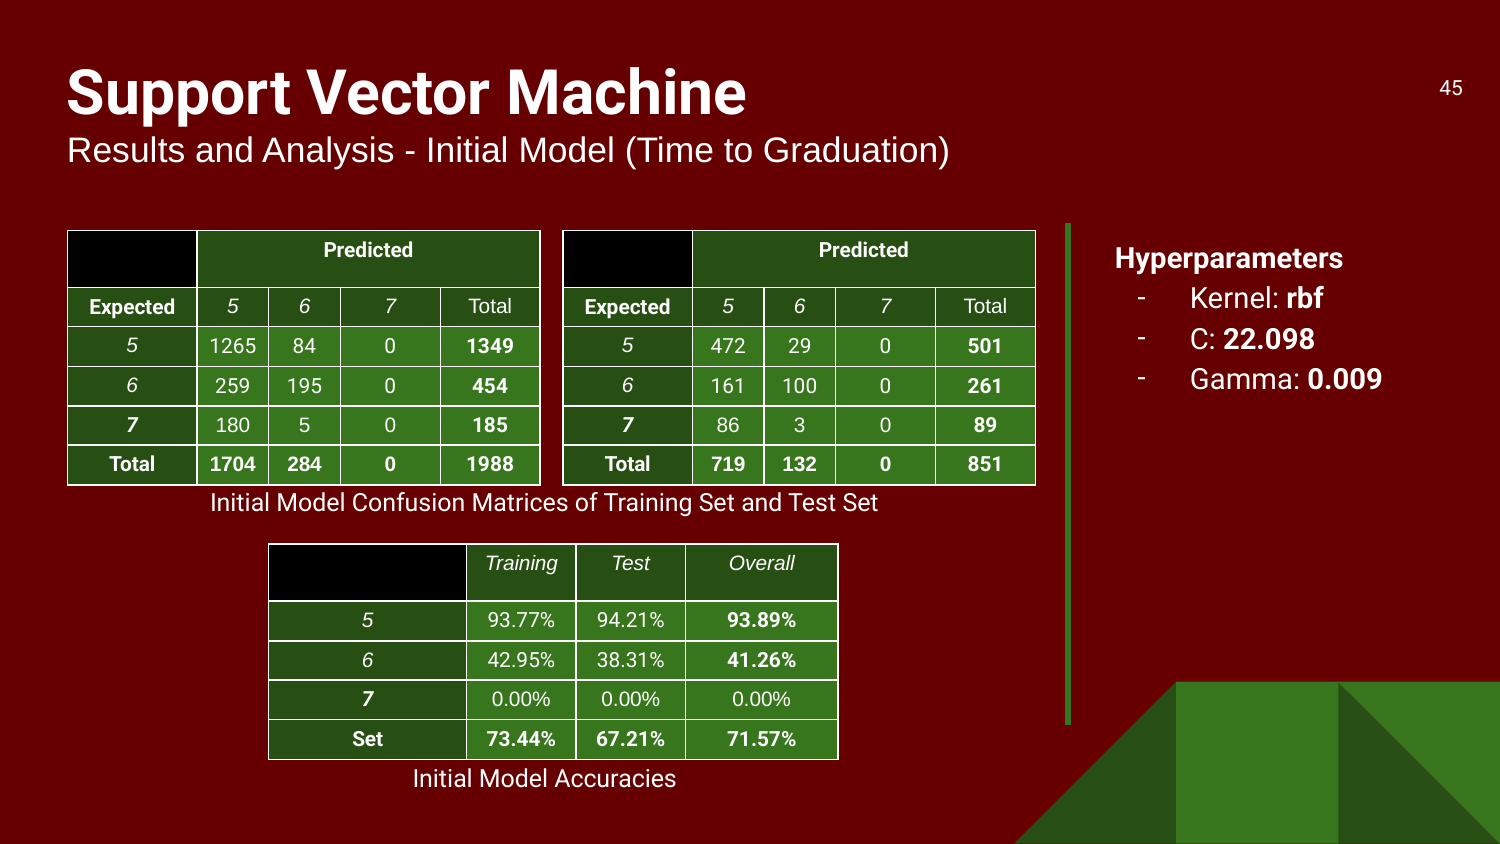

# Support Vector Machine
Results and Analysis - Initial Model (Time to Graduation)
45
Hyperparameters
Kernel: rbf
C: 22.098
Gamma: 0.009

|  | Predicted |  |  |  |
| --- | --- | --- | --- | --- |
| Expected | 5 | 6 | 7 | Total |
| 5 | 1265 | 84 | 0 | 1349 |
| 6 | 259 | 195 | 0 | 454 |
| 7 | 180 | 5 | 0 | 185 |
| Total | 1704 | 284 | 0 | 1988 |
|  | Predicted |  |  |  |
| --- | --- | --- | --- | --- |
| Expected | 5 | 6 | 7 | Total |
| 5 | 472 | 29 | 0 | 501 |
| 6 | 161 | 100 | 0 | 261 |
| 7 | 86 | 3 | 0 | 89 |
| Total | 719 | 132 | 0 | 851 |
Initial Model Confusion Matrices of Training Set and Test Set
|  | Training | Test | Overall |
| --- | --- | --- | --- |
| 5 | 93.77% | 94.21% | 93.89% |
| 6 | 42.95% | 38.31% | 41.26% |
| 7 | 0.00% | 0.00% | 0.00% |
| Set | 73.44% | 67.21% | 71.57% |
Initial Model Accuracies